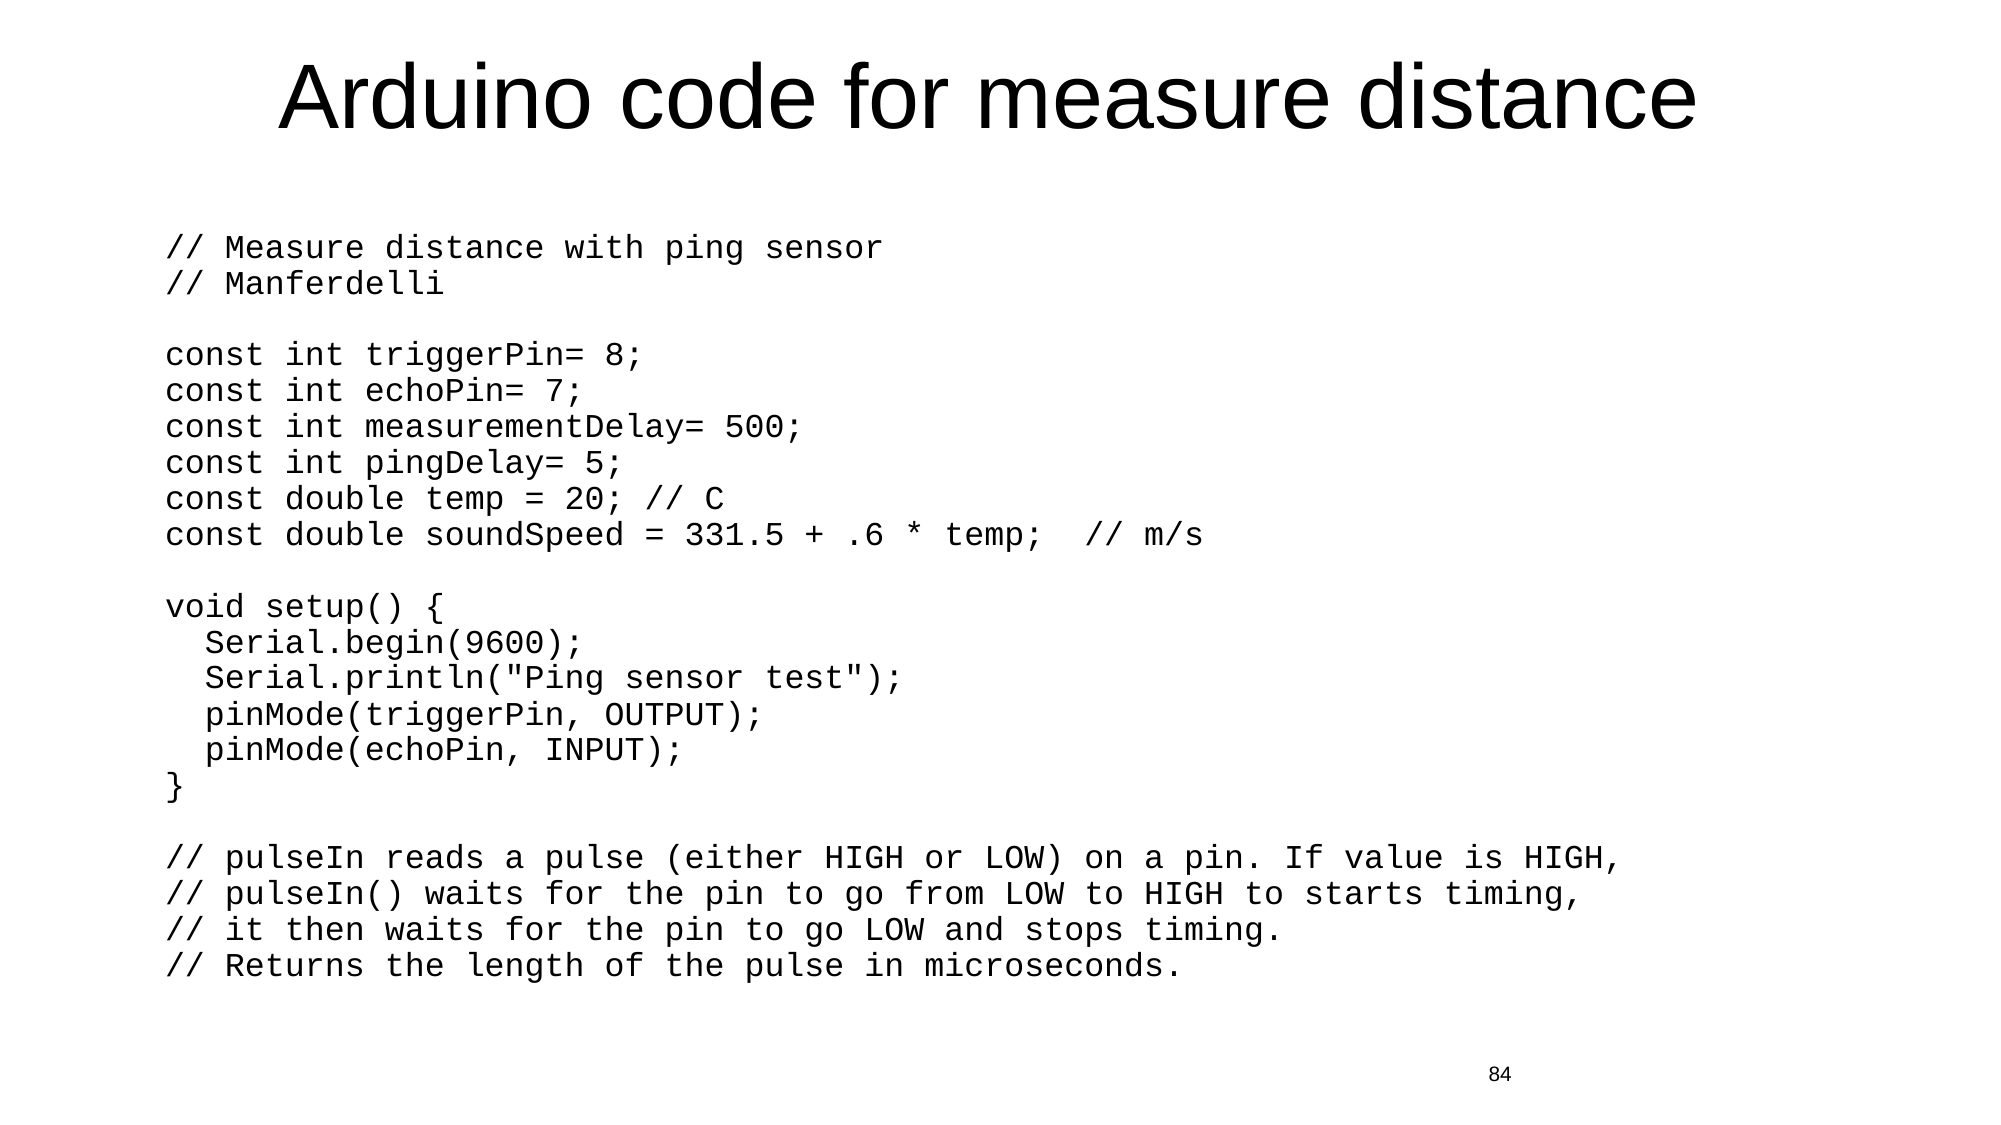

# Arduino code for measure distance
// Measure distance with ping sensor
// Manferdelli

const int triggerPin= 8;
const int echoPin= 7;
const int measurementDelay= 500;
const int pingDelay= 5;
const double temp = 20; // C
const double soundSpeed = 331.5 + .6 * temp;  // m/s

void setup() {
  Serial.begin(9600);
  Serial.println("Ping sensor test");
  pinMode(triggerPin, OUTPUT);
  pinMode(echoPin, INPUT);
}

// pulseIn reads a pulse (either HIGH or LOW) on a pin. If value is HIGH,
// pulseIn() waits for the pin to go from LOW to HIGH to starts timing,
// it then waits for the pin to go LOW and stops timing.
// Returns the length of the pulse in microseconds.

84